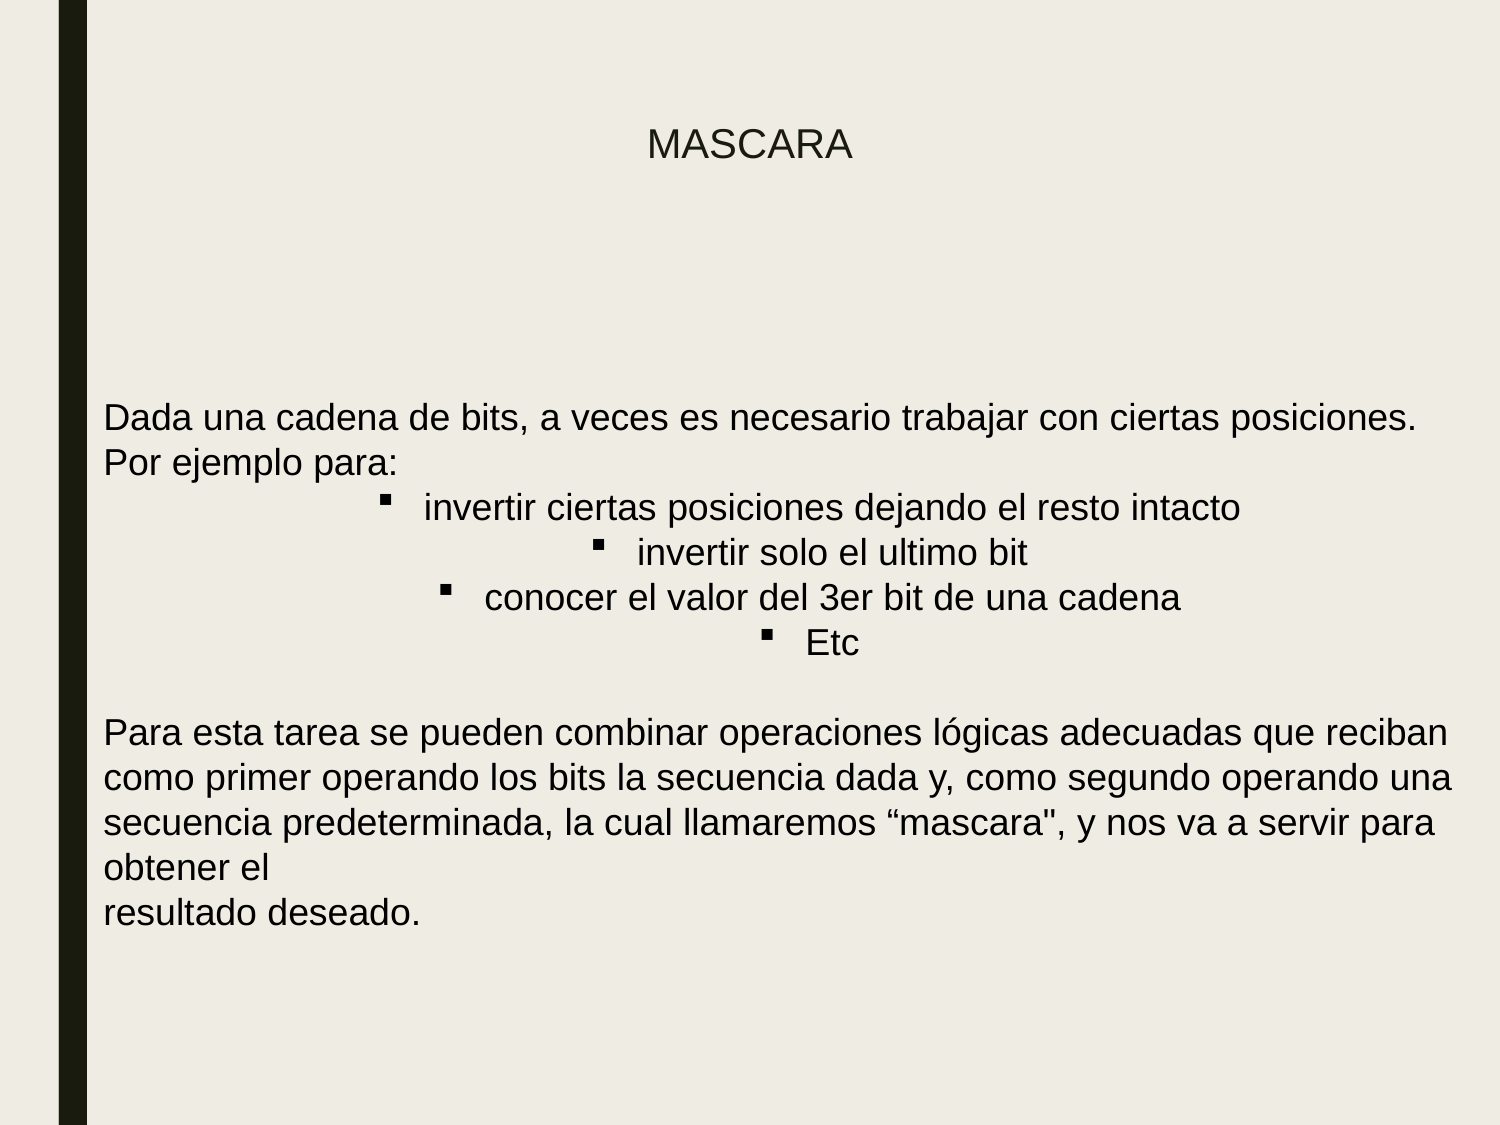

MASCARA
Dada una cadena de bits, a veces es necesario trabajar con ciertas posiciones.
Por ejemplo para:
invertir ciertas posiciones dejando el resto intacto
invertir solo el ultimo bit
conocer el valor del 3er bit de una cadena
Etc

Para esta tarea se pueden combinar operaciones lógicas adecuadas que reciban como primer operando los bits la secuencia dada y, como segundo operando una secuencia predeterminada, la cual llamaremos “mascara", y nos va a servir para obtener el
resultado deseado.